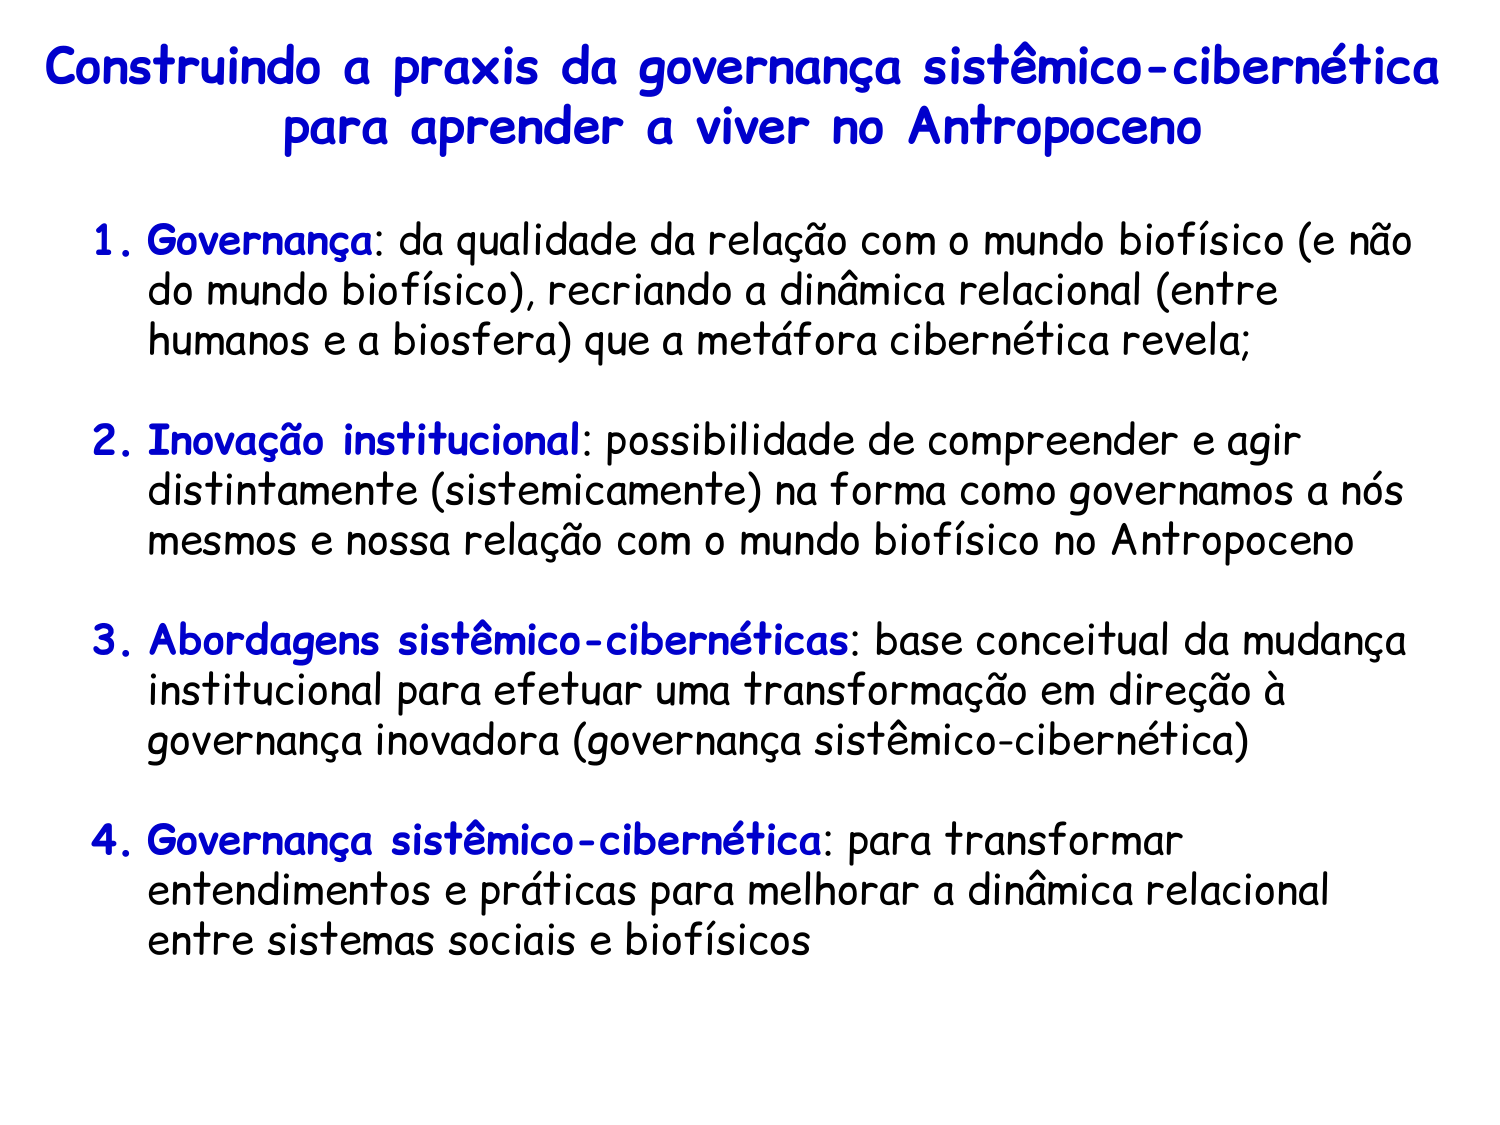

Construindo a praxis da governança sistêmico-cibernética para aprender a viver no Antropoceno
Governança: da qualidade da relação com o mundo biofísico (e não do mundo biofísico), recriando a dinâmica relacional (entre humanos e a biosfera) que a metáfora cibernética revela;

Inovação institucional: possibilidade de compreender e agir distintamente (sistemicamente) na forma como governamos a nós mesmos e nossa relação com o mundo biofísico no Antropoceno

Abordagens sistêmico-cibernéticas: base conceitual da mudança institucional para efetuar uma transformação em direção à governança inovadora (governança sistêmico-cibernética)

Governança sistêmico-cibernética: para transformar entendimentos e práticas para melhorar a dinâmica relacional entre sistemas sociais e biofísicos